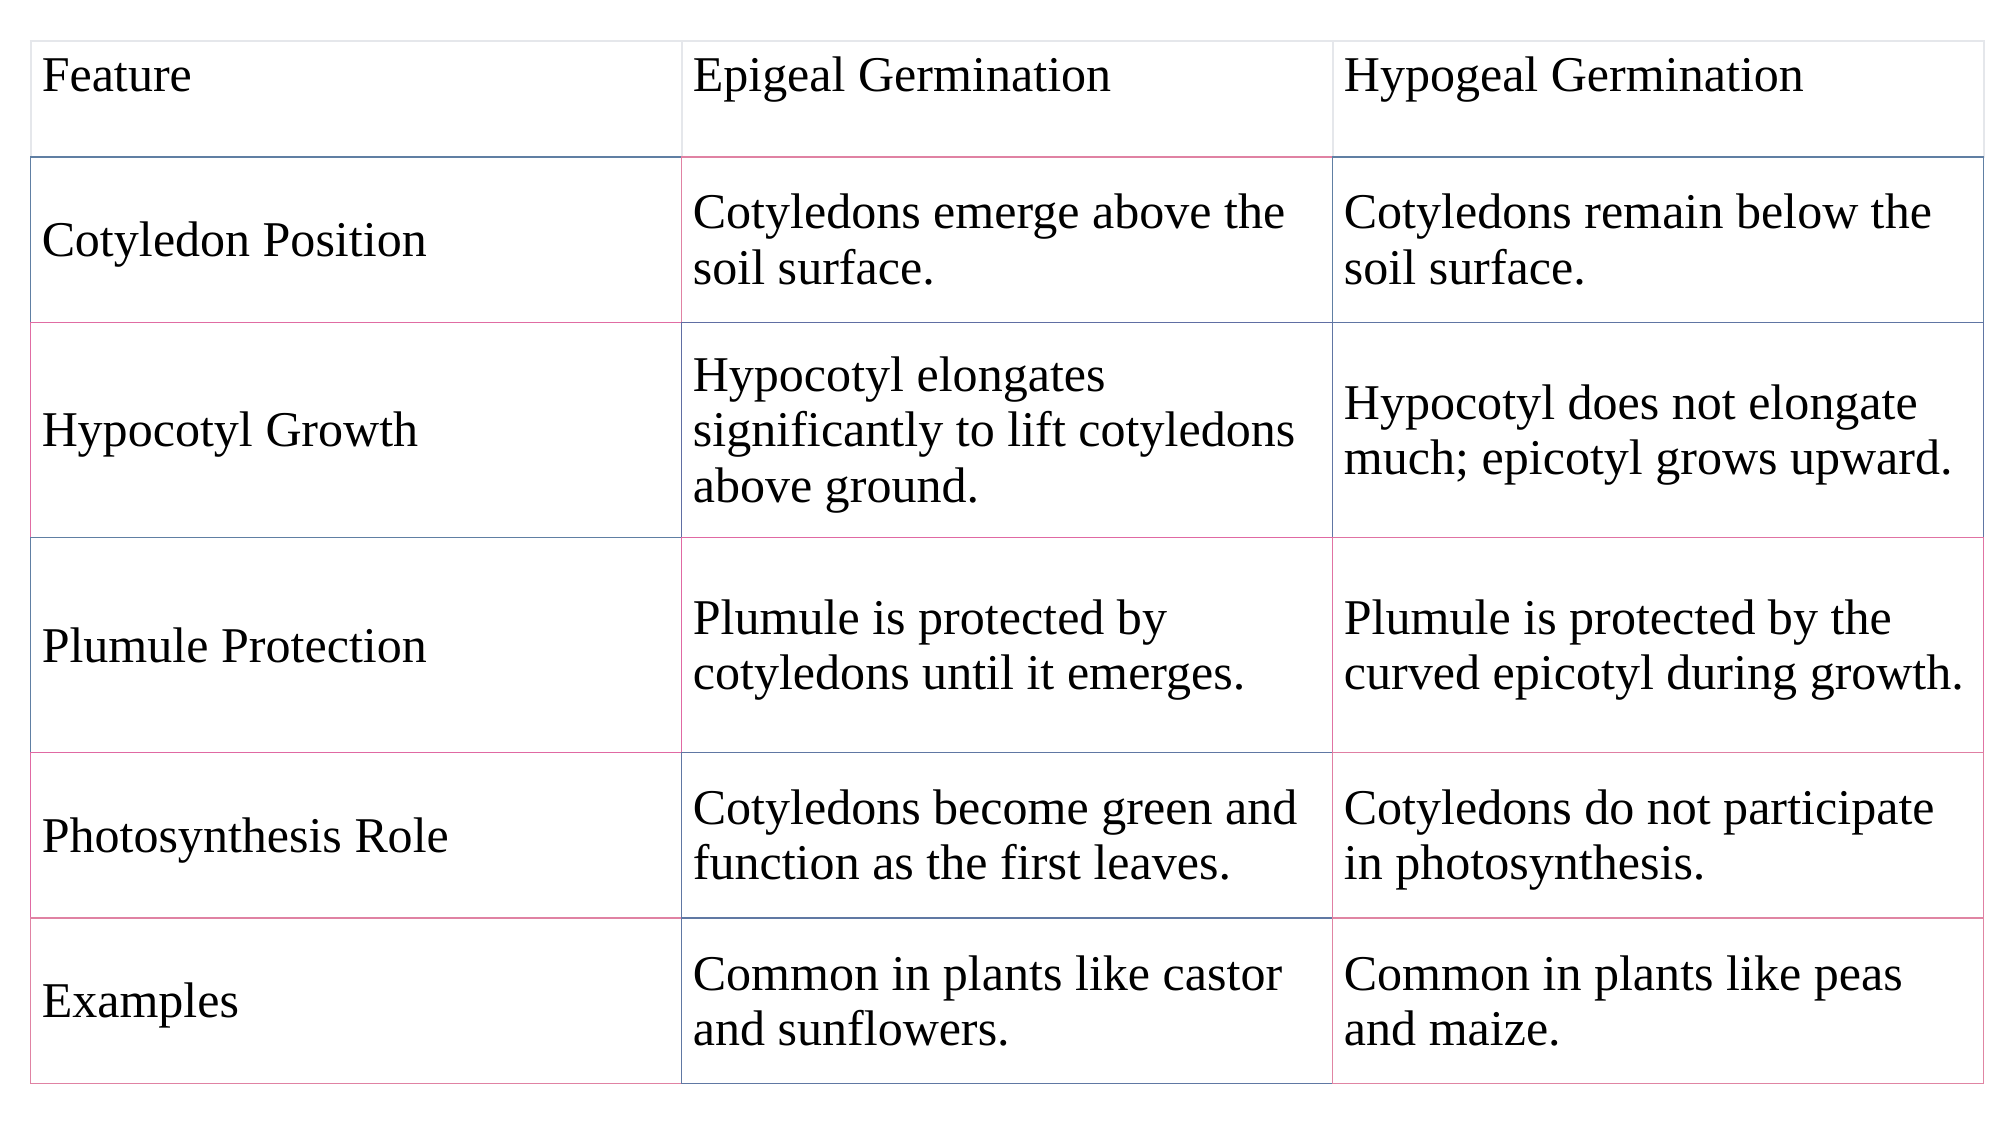

| Feature | Epigeal Germination | Hypogeal Germination |
| --- | --- | --- |
| Cotyledon Position | Cotyledons emerge above the soil surface. | Cotyledons remain below the soil surface. |
| Hypocotyl Growth | Hypocotyl elongates significantly to lift cotyledons above ground. | Hypocotyl does not elongate much; epicotyl grows upward. |
| Plumule Protection | Plumule is protected by cotyledons until it emerges. | Plumule is protected by the curved epicotyl during growth. |
| Photosynthesis Role | Cotyledons become green and function as the first leaves. | Cotyledons do not participate in photosynthesis. |
| Examples | Common in plants like castor and sunflowers. | Common in plants like peas and maize. |